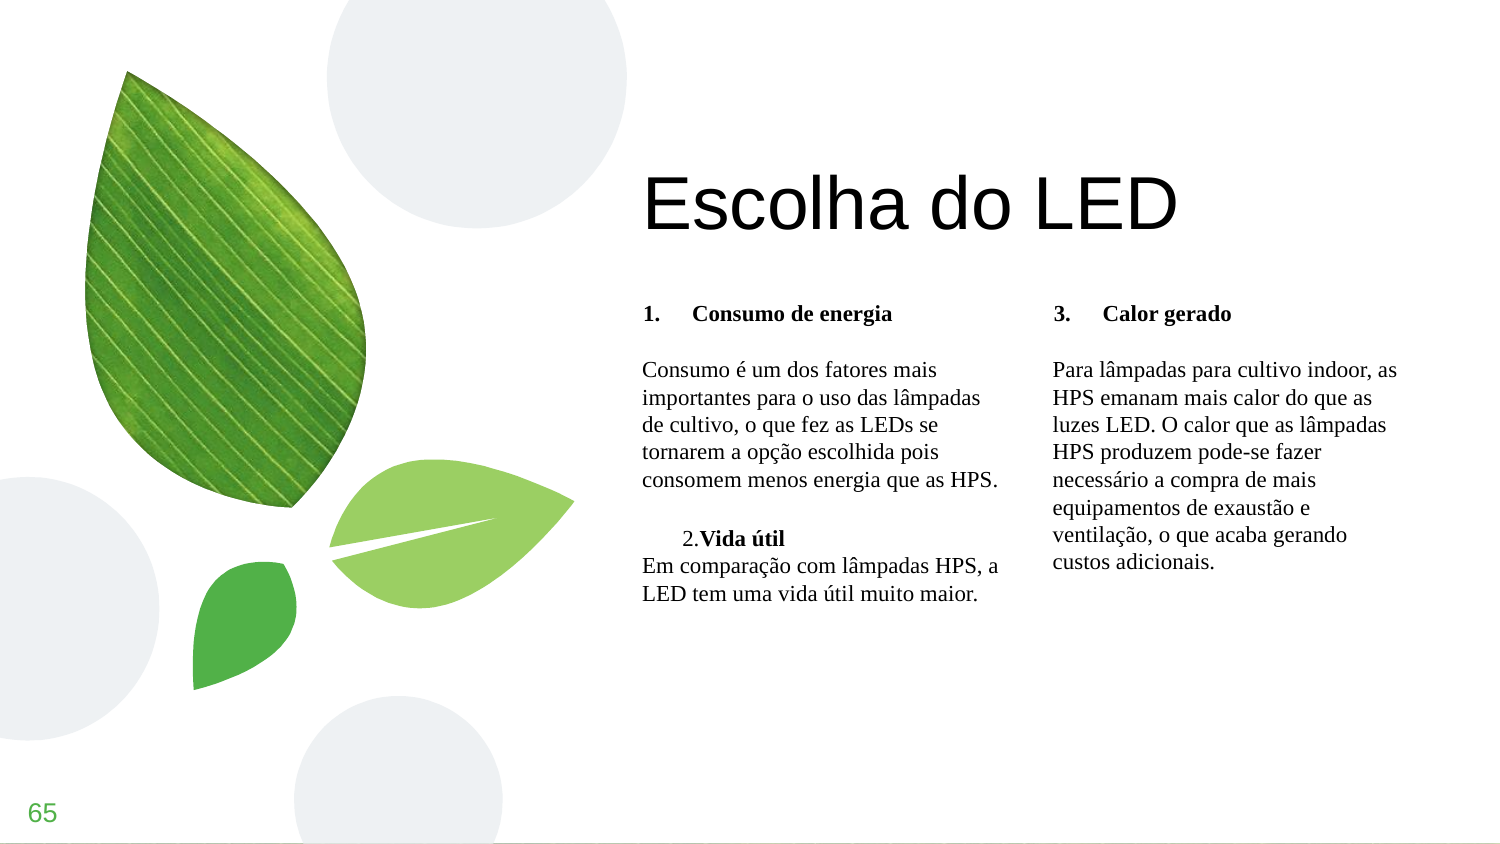

# Escolha do LED
Consumo de energia
Consumo é um dos fatores mais importantes para o uso das lâmpadas de cultivo, o que fez as LEDs se tornarem a opção escolhida pois consomem menos energia que as HPS.
       2.Vida útil
Em comparação com lâmpadas HPS, a LED tem uma vida útil muito maior.

Calor gerado
Para lâmpadas para cultivo indoor, as HPS emanam mais calor do que as luzes LED. O calor que as lâmpadas HPS produzem pode-se fazer necessário a compra de mais equipamentos de exaustão e ventilação, o que acaba gerando custos adicionais.
65